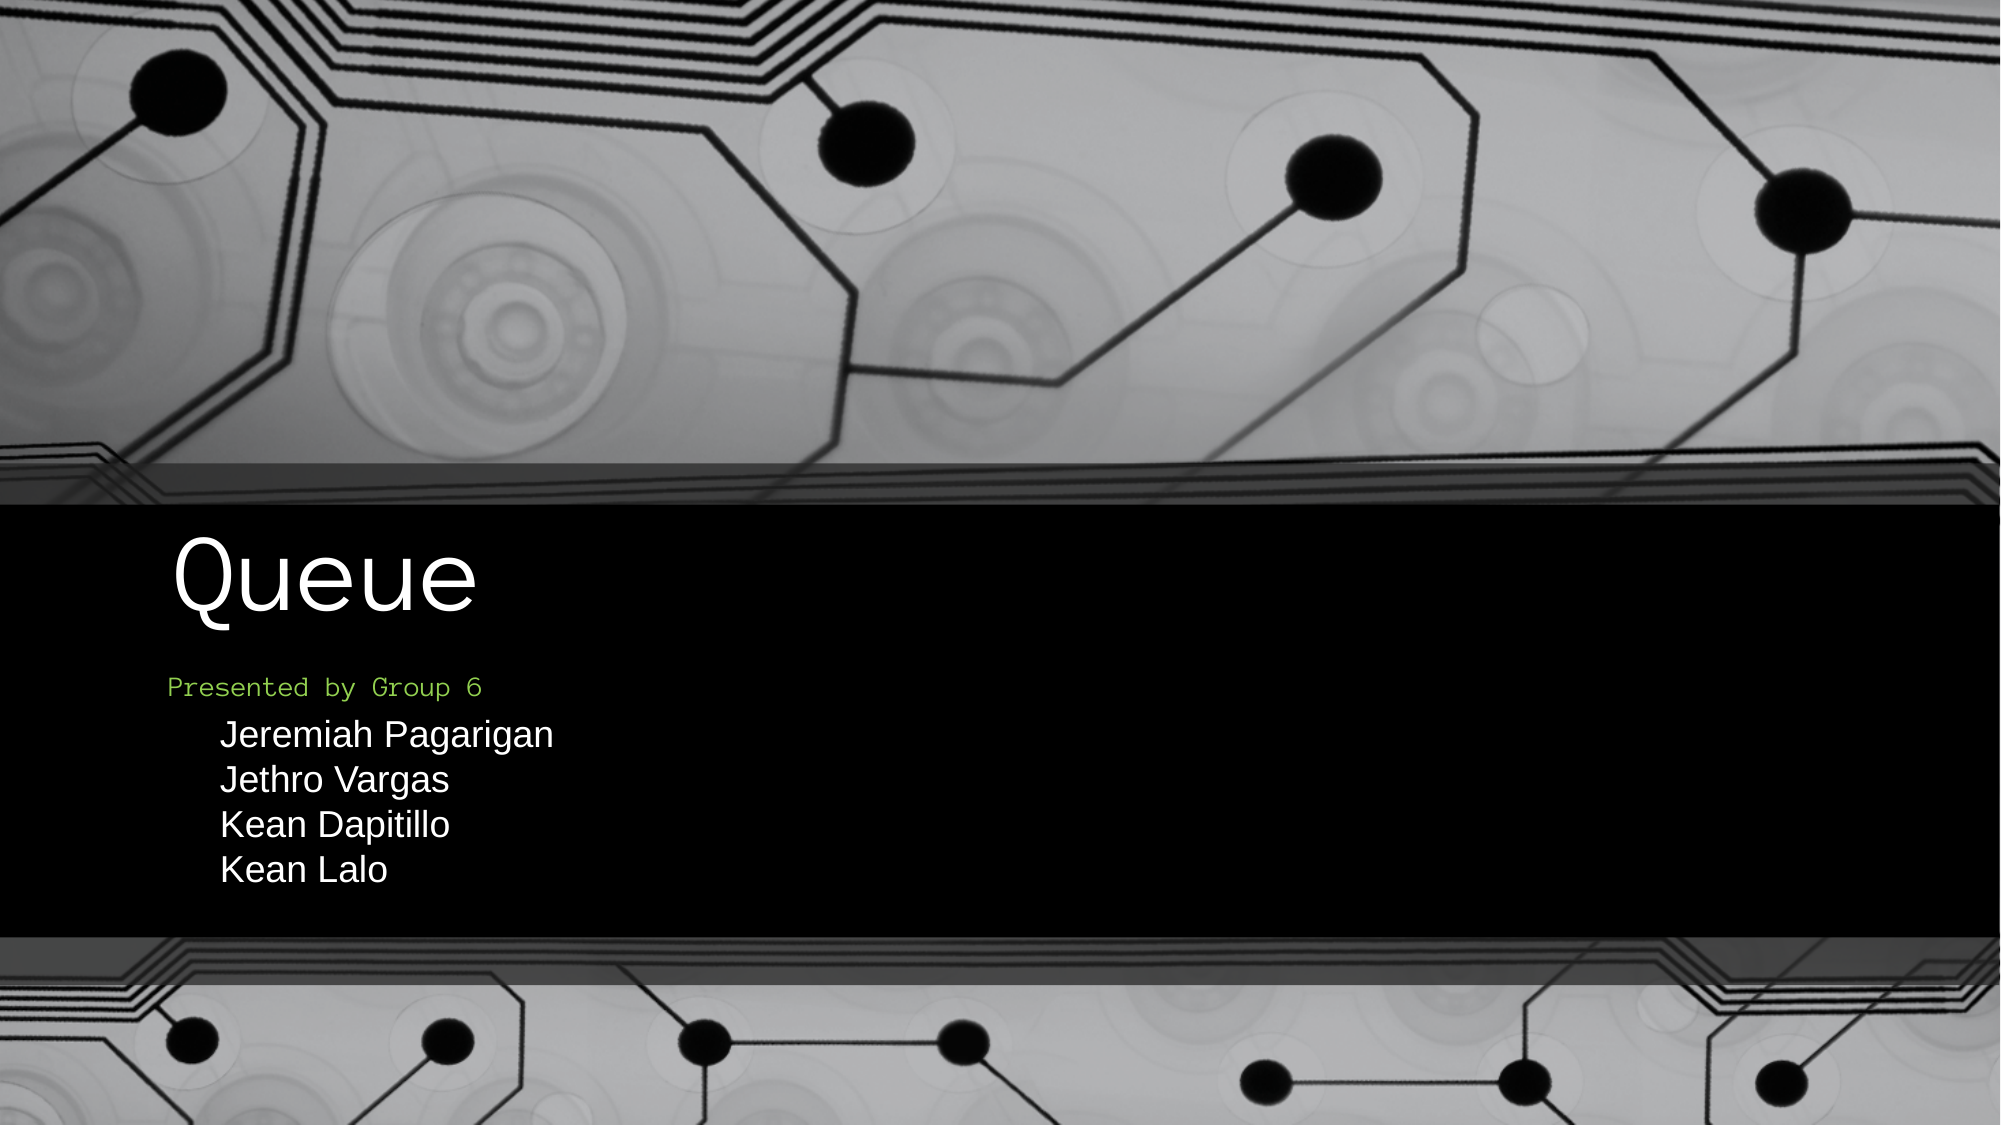

# Queue
Presented by Group 6
Jeremiah Pagarigan
Jethro Vargas
Kean Dapitillo
Kean Lalo